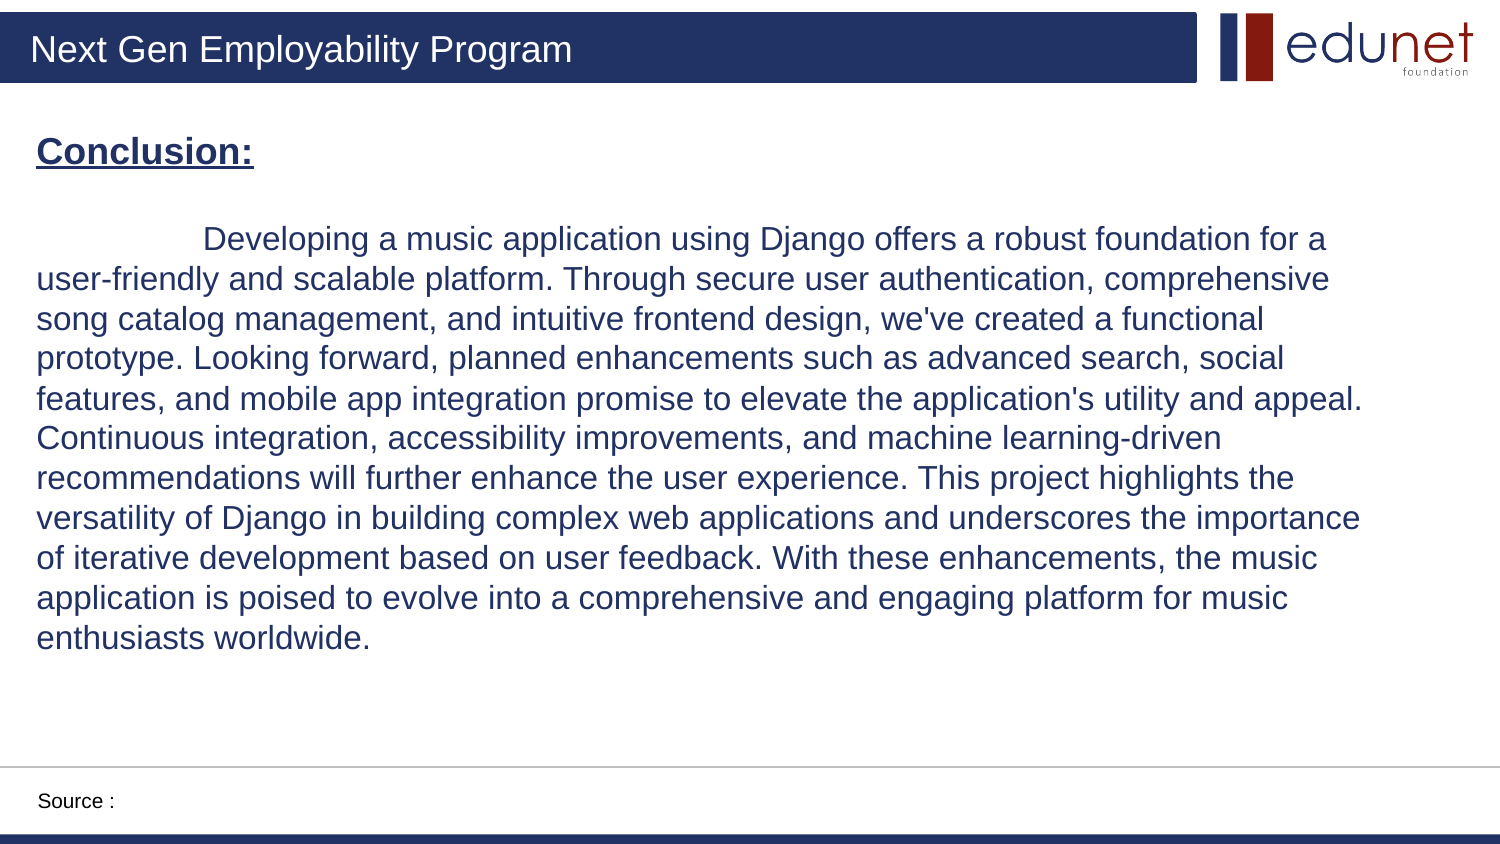

# Conclusion:

                  Developing a music application using Django offers a robust foundation for a user-friendly and scalable platform. Through secure user authentication, comprehensive song catalog management, and intuitive frontend design, we've created a functional prototype. Looking forward, planned enhancements such as advanced search, social features, and mobile app integration promise to elevate the application's utility and appeal. Continuous integration, accessibility improvements, and machine learning-driven recommendations will further enhance the user experience. This project highlights the versatility of Django in building complex web applications and underscores the importance of iterative development based on user feedback. With these enhancements, the music application is poised to evolve into a comprehensive and engaging platform for music enthusiasts worldwide.
Source :